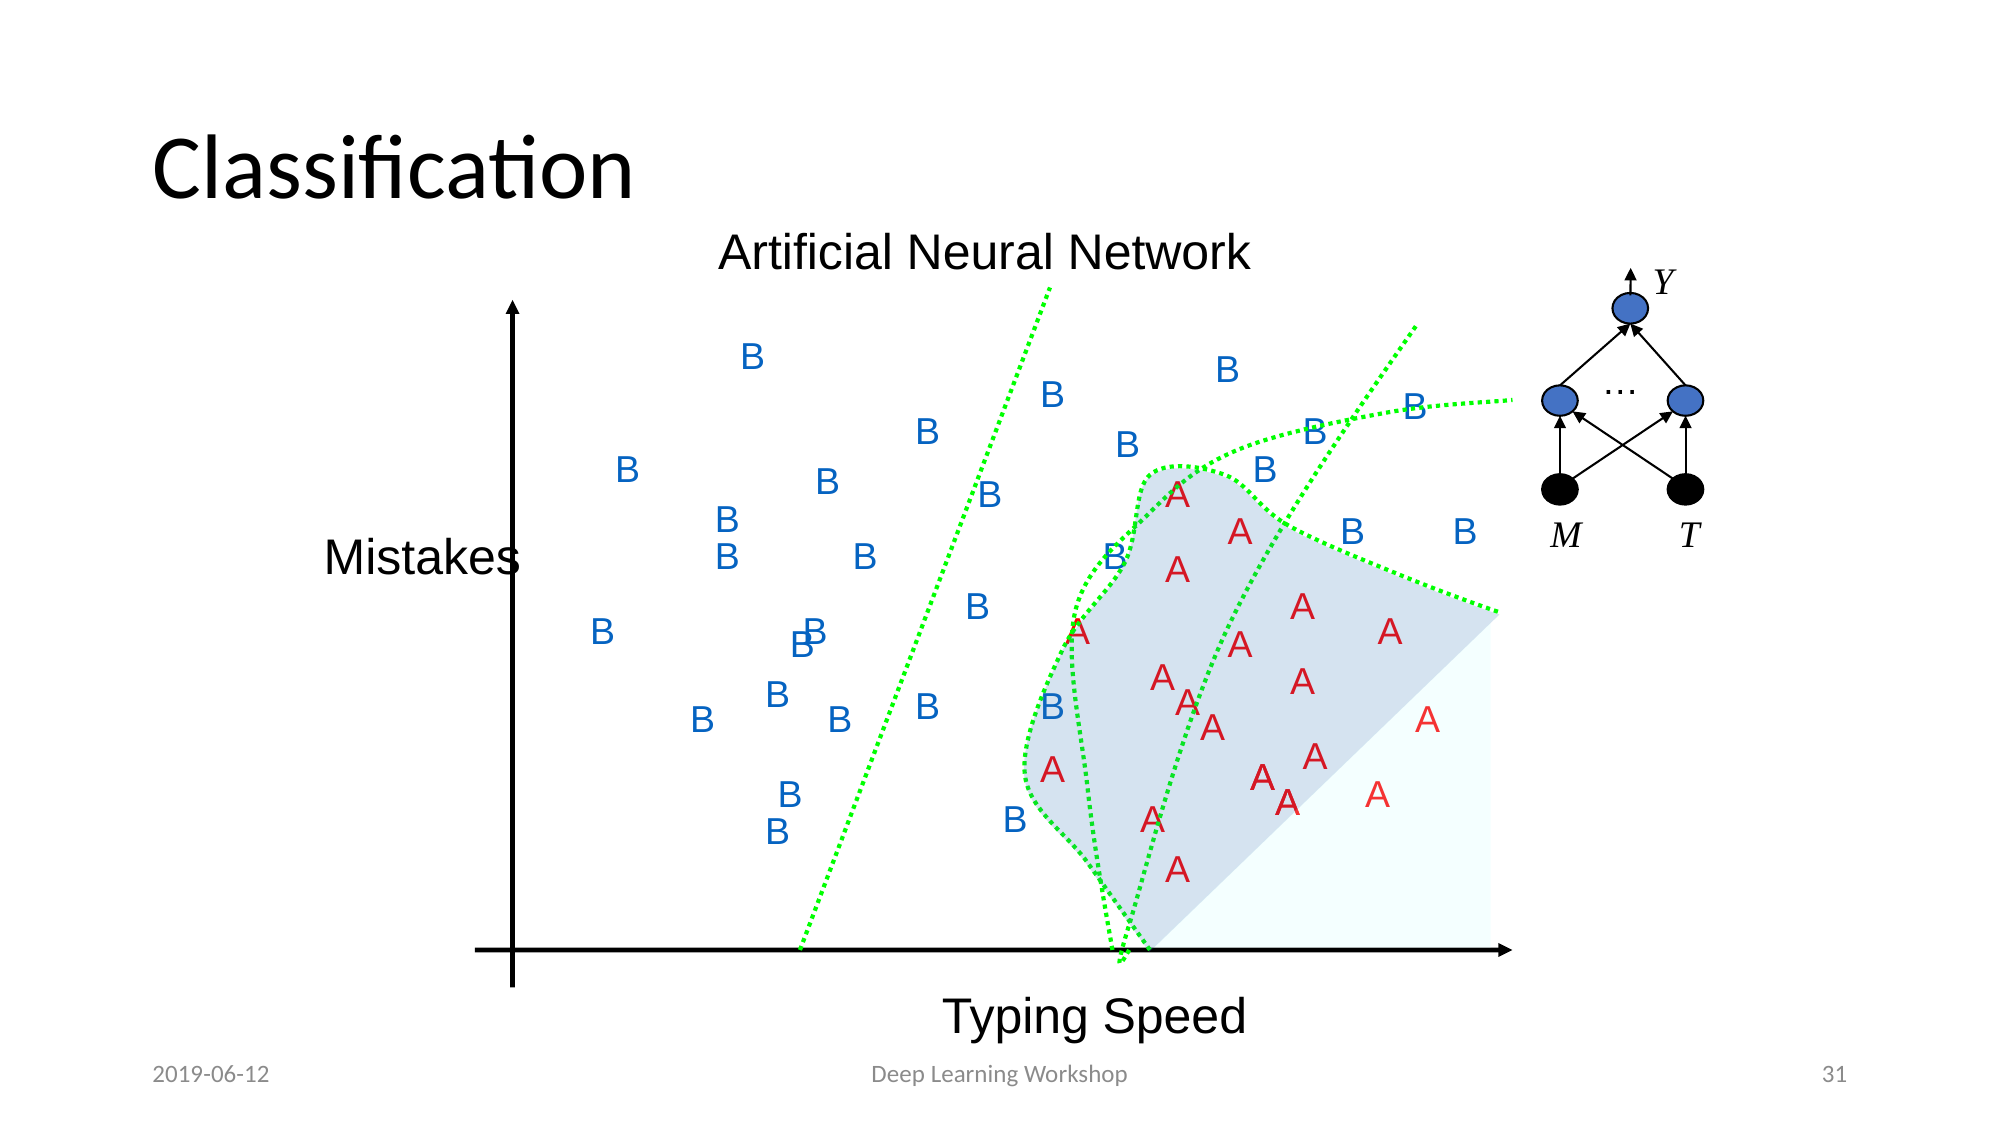

# Classification
Artificial Neural Network
Y

B

B
…
B
B

B

B
B
B
B
B

B

A

B
B
B
A
M
T
Mistakes
B
B
B
A
B
A
B
B
A
A
B
A
A
A
B
A
B
B
B
B
A
A
A
A
A
A
B
A
A
A
B
A
B
A

Typing Speed

2019-06-12
Deep Learning Workshop
31